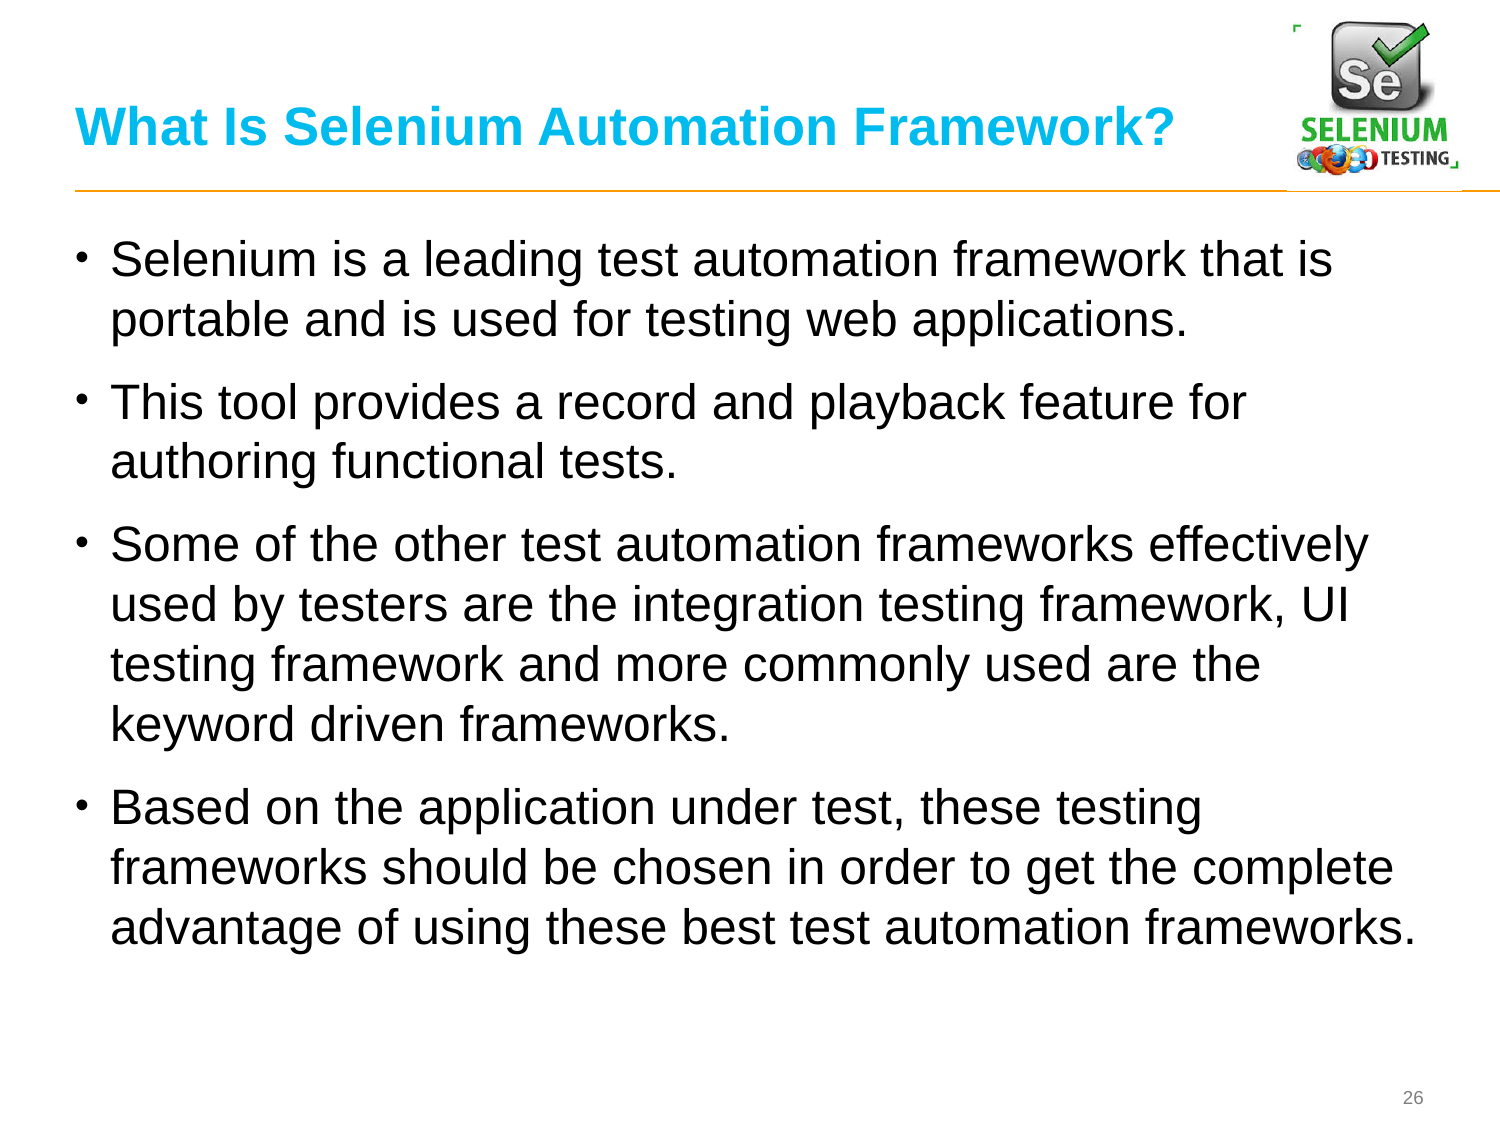

# What Is Selenium Automation Framework?
Selenium is a leading test automation framework that is portable and is used for testing web applications.
This tool provides a record and playback feature for authoring functional tests.
Some of the other test automation frameworks effectively used by testers are the integration testing framework, UI testing framework and more commonly used are the keyword driven frameworks.
Based on the application under test, these testing frameworks should be chosen in order to get the complete advantage of using these best test automation frameworks.